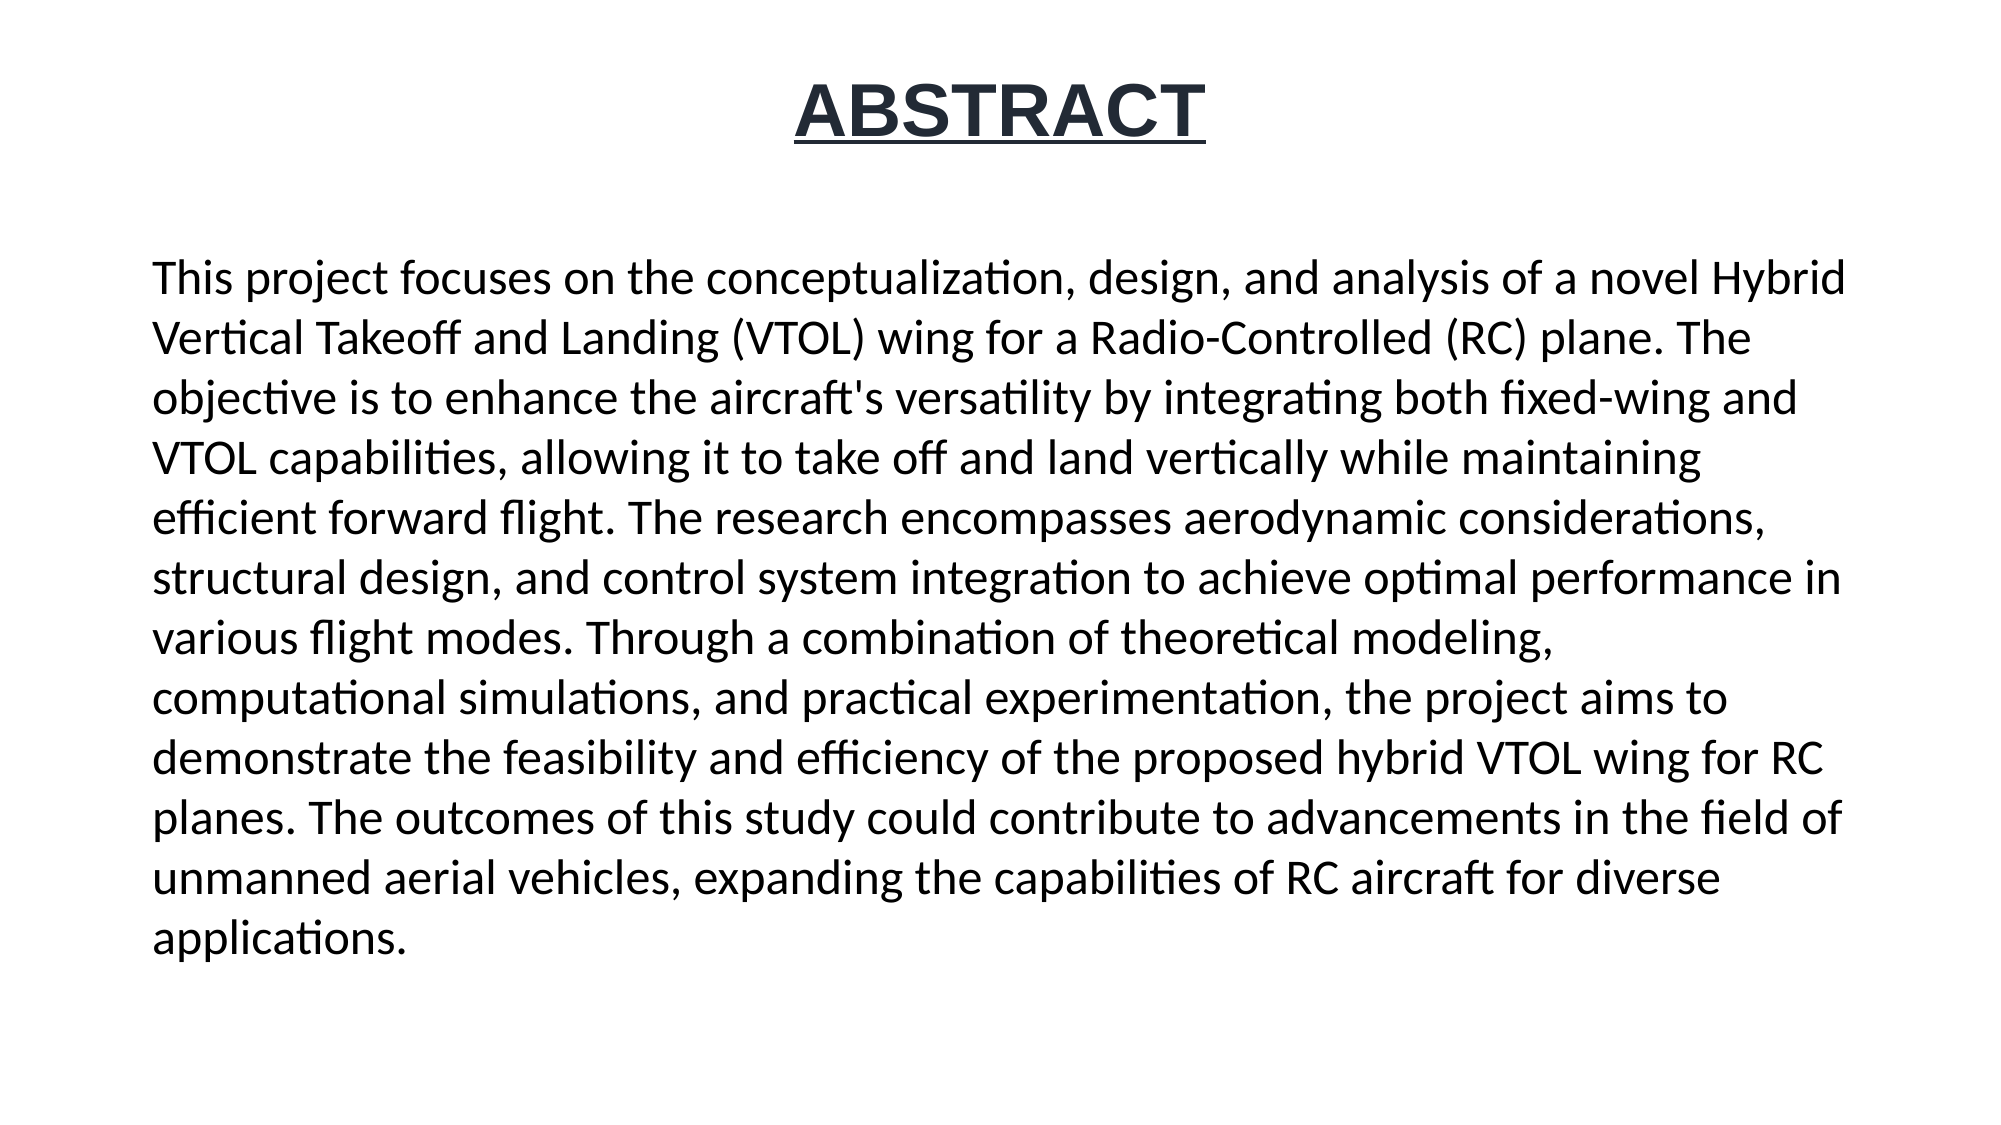

# ABSTRACT
This project focuses on the conceptualization, design, and analysis of a novel Hybrid Vertical Takeoff and Landing (VTOL) wing for a Radio-Controlled (RC) plane. The objective is to enhance the aircraft's versatility by integrating both fixed-wing and VTOL capabilities, allowing it to take off and land vertically while maintaining efficient forward flight. The research encompasses aerodynamic considerations, structural design, and control system integration to achieve optimal performance in various flight modes. Through a combination of theoretical modeling, computational simulations, and practical experimentation, the project aims to demonstrate the feasibility and efficiency of the proposed hybrid VTOL wing for RC planes. The outcomes of this study could contribute to advancements in the field of unmanned aerial vehicles, expanding the capabilities of RC aircraft for diverse applications.